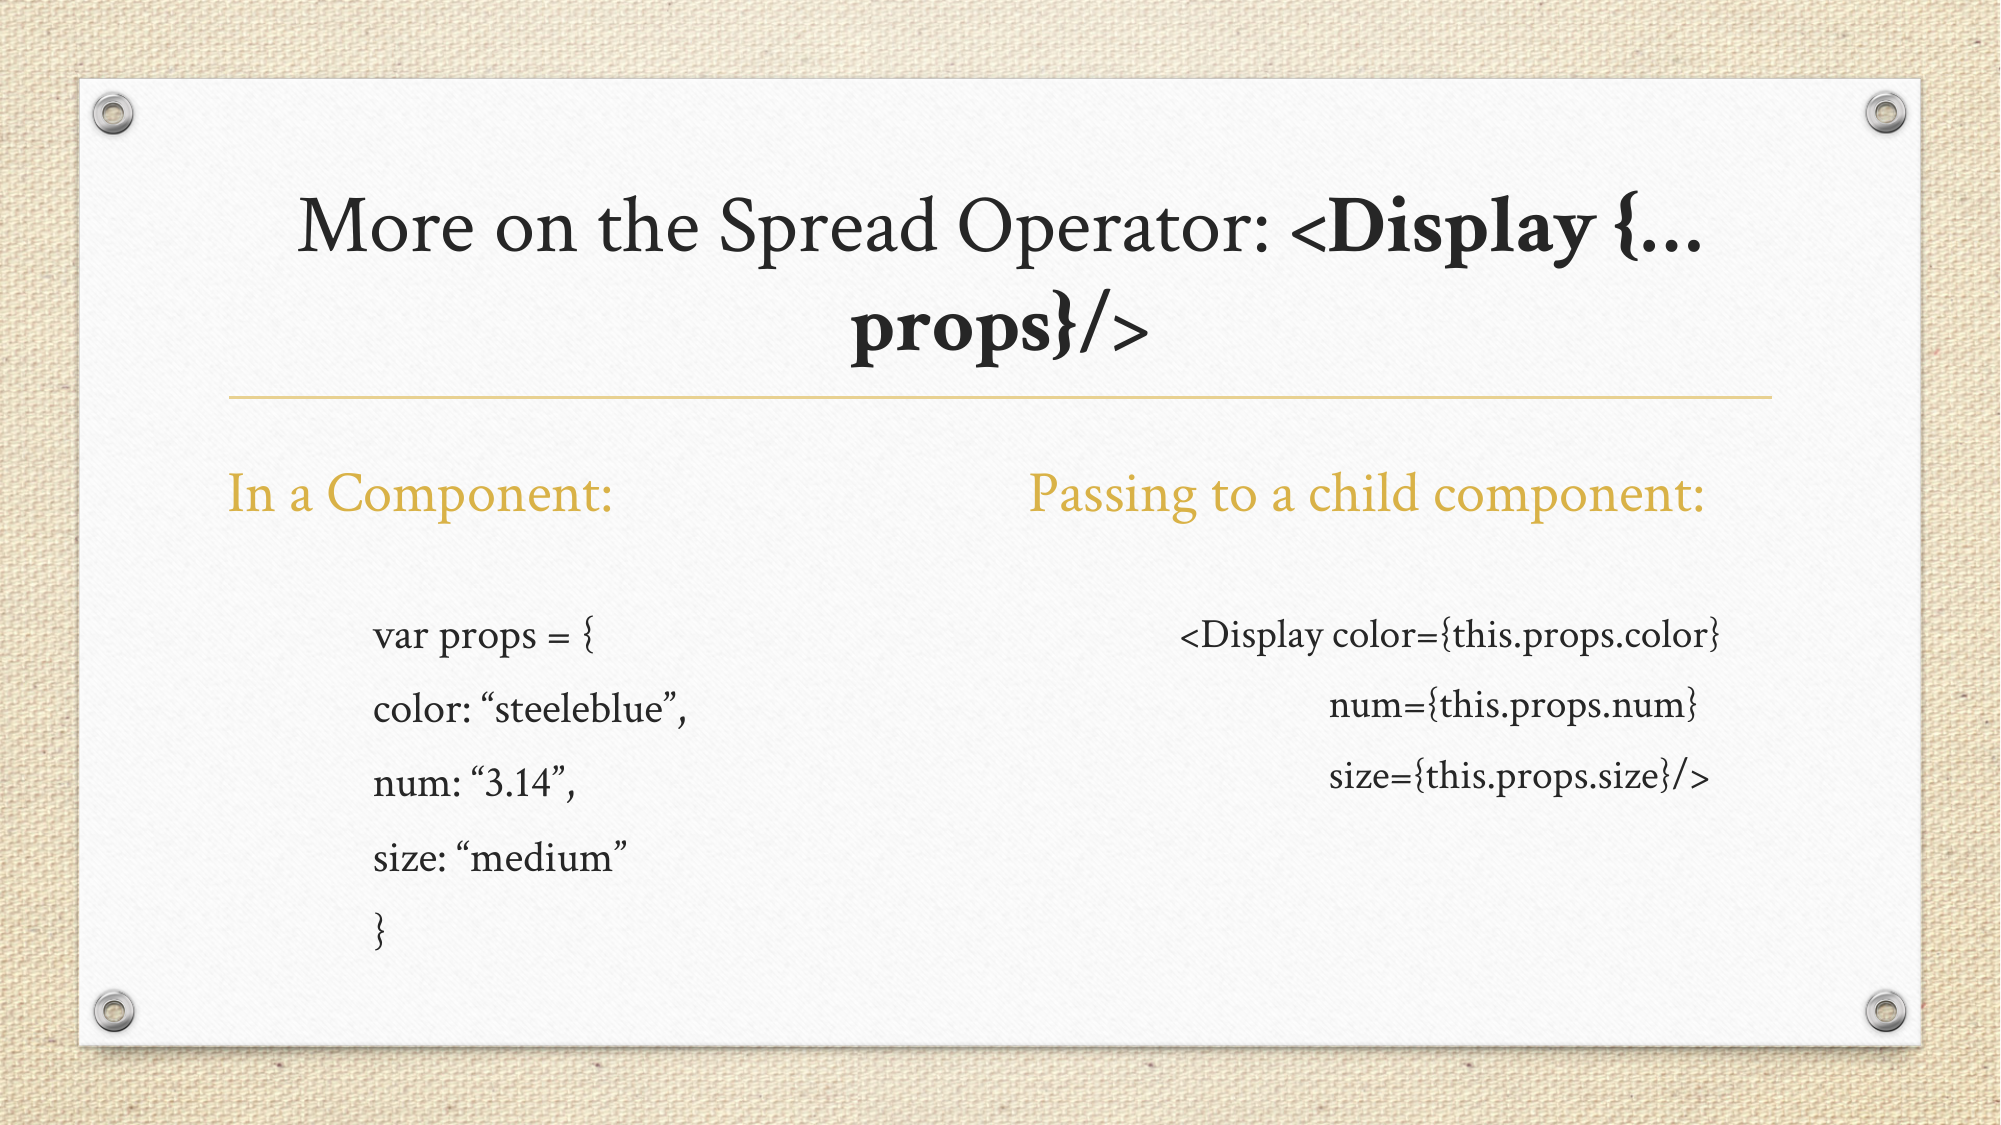

# More on the Spread Operator: <Display {…props}/>
In a Component:
Passing to a child component:

	var props = {
		color: “steeleblue”,
		num: “3.14”,
		size: “medium”
	}

<Display color={this.props.color}
	num={this.props.num}
	size={this.props.size}/>